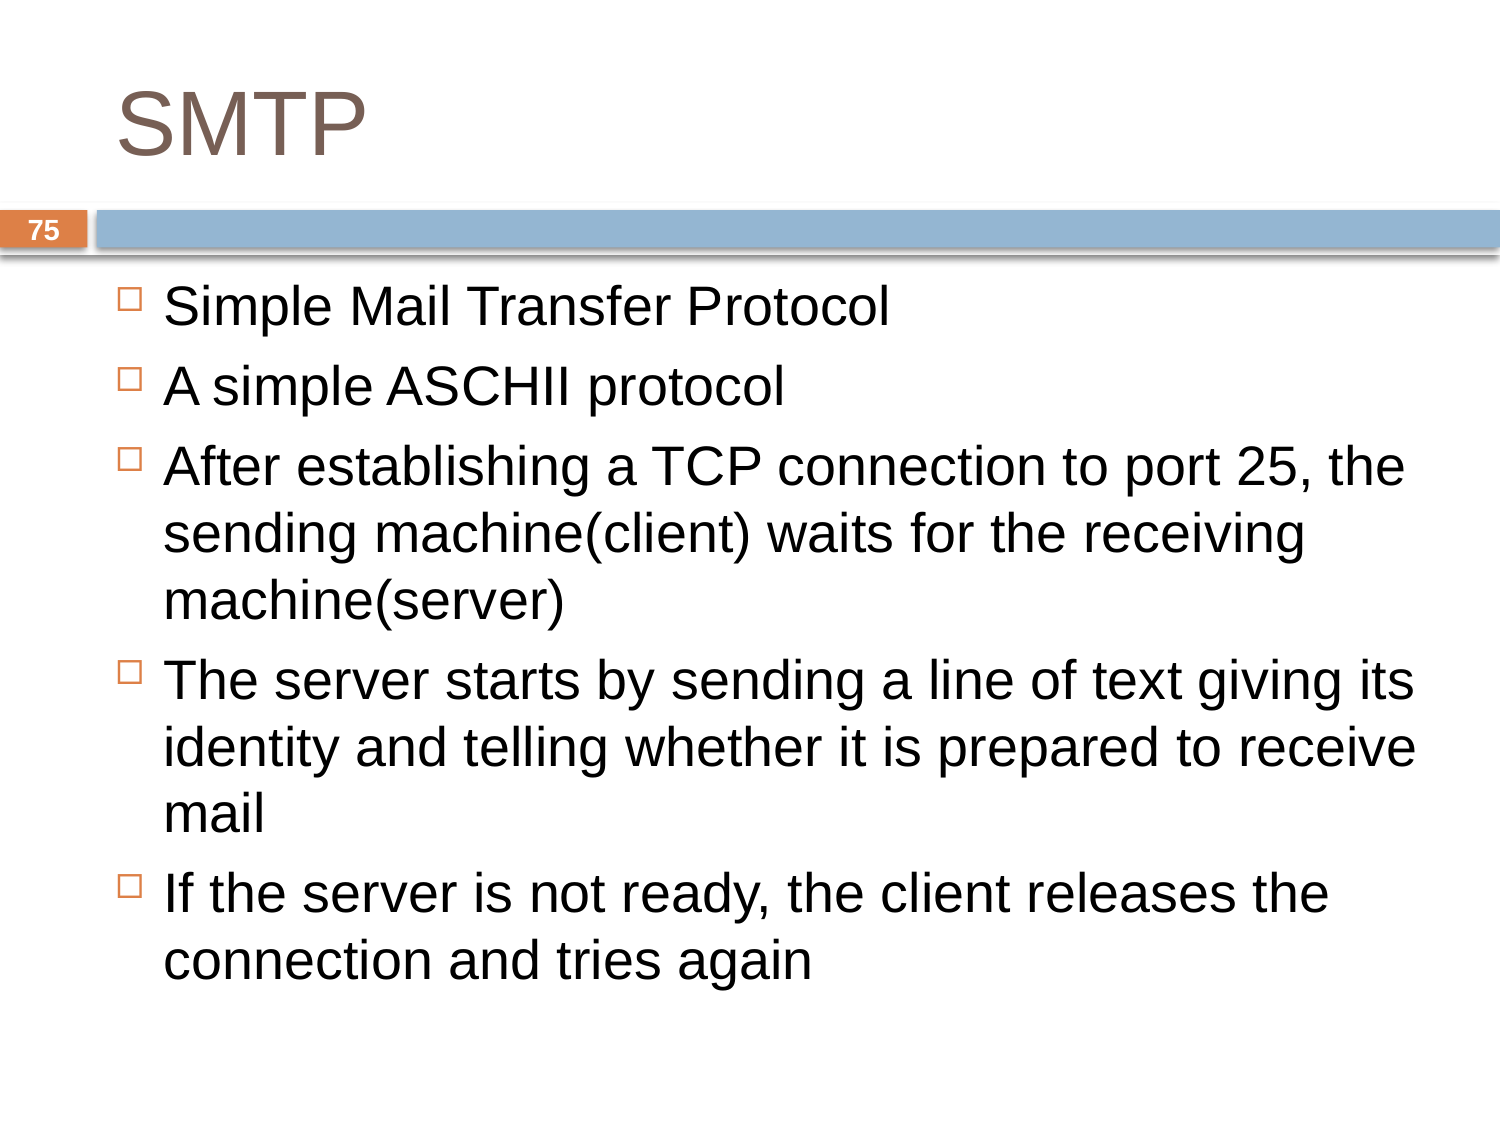

# SMTP
75
Simple Mail Transfer Protocol
A simple ASCHII protocol
After establishing a TCP connection to port 25, the sending machine(client) waits for the receiving machine(server)
The server starts by sending a line of text giving its identity and telling whether it is prepared to receive mail
If the server is not ready, the client releases the connection and tries again